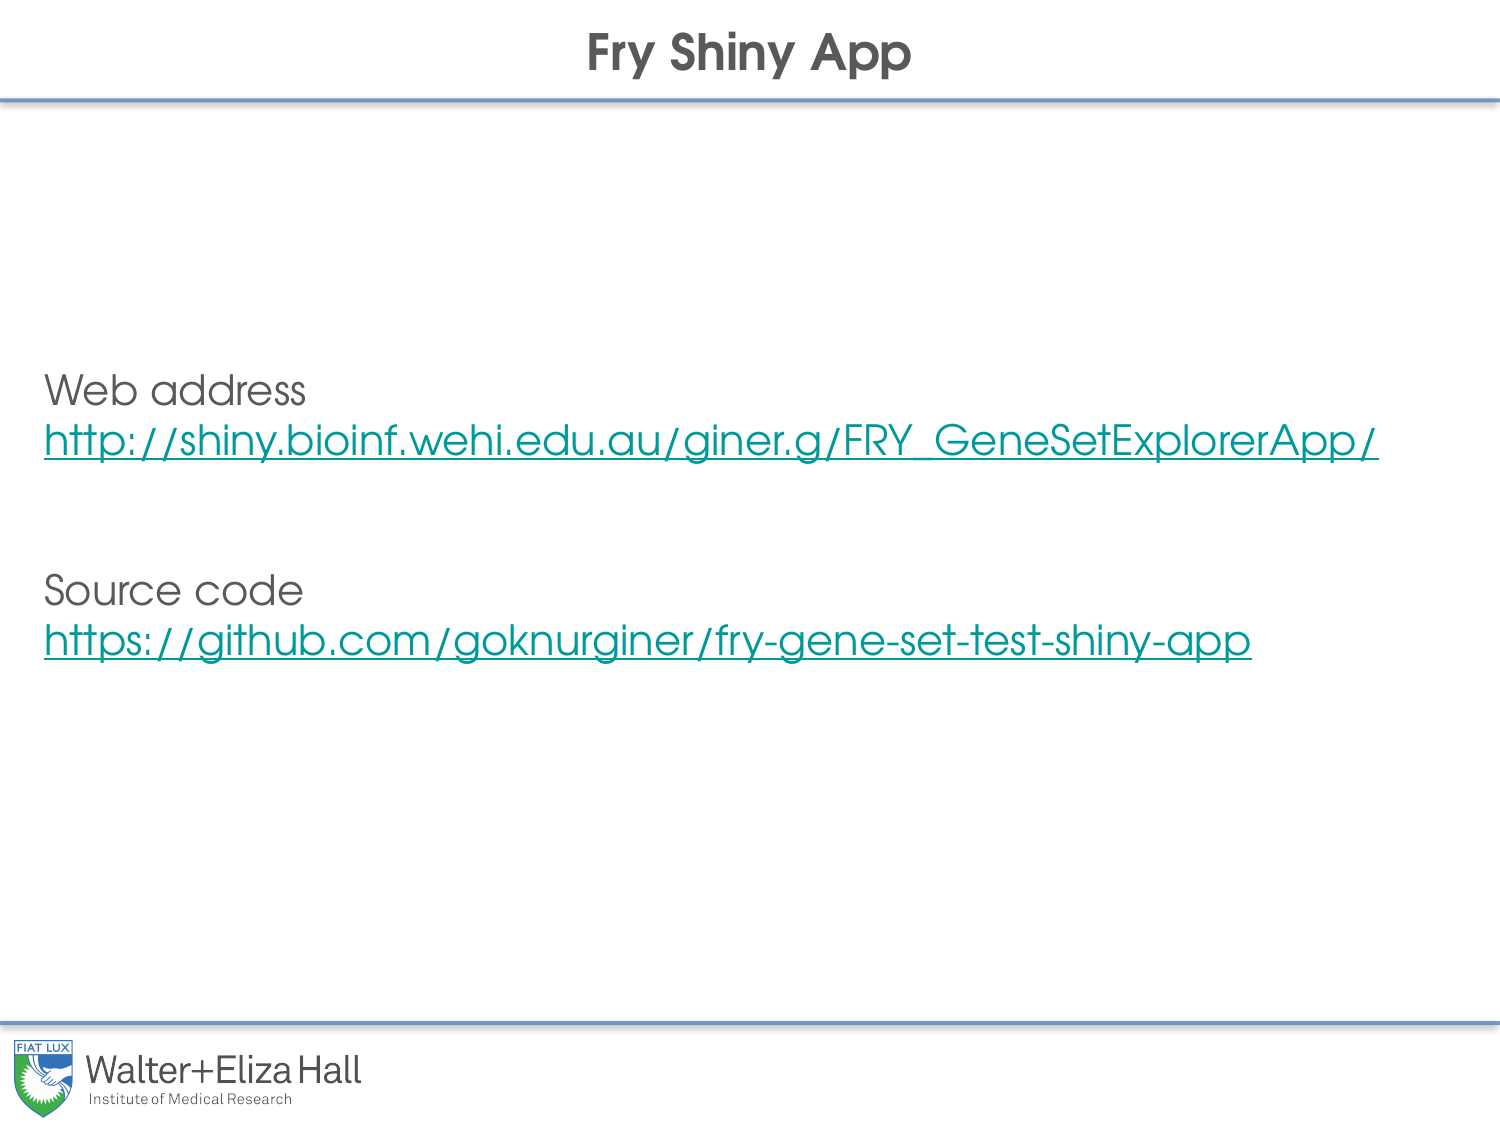

# Fry Shiny App
Web address
http://shiny.bioinf.wehi.edu.au/giner.g/FRY_GeneSetExplorerApp/

Source code
https://github.com/goknurginer/fry-gene-set-test-shiny-app